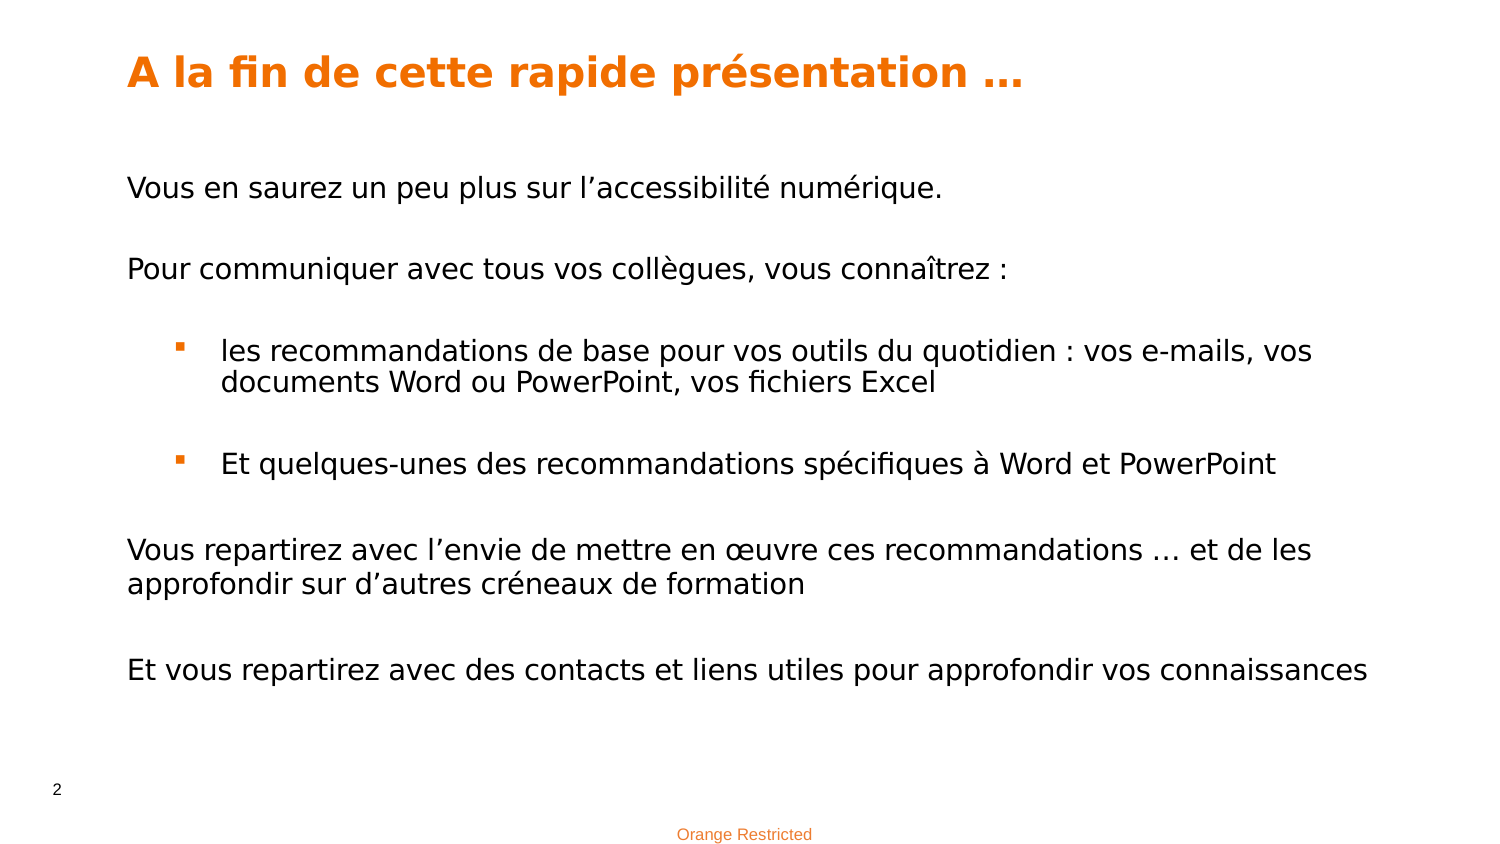

# A la fin de cette rapide présentation …
Vous en saurez un peu plus sur l’accessibilité numérique.
Pour communiquer avec tous vos collègues, vous connaîtrez :
les recommandations de base pour vos outils du quotidien : vos e-mails, vos documents Word ou PowerPoint, vos fichiers Excel
Et quelques-unes des recommandations spécifiques à Word et PowerPoint
Vous repartirez avec l’envie de mettre en œuvre ces recommandations … et de les approfondir sur d’autres créneaux de formation
Et vous repartirez avec des contacts et liens utiles pour approfondir vos connaissances